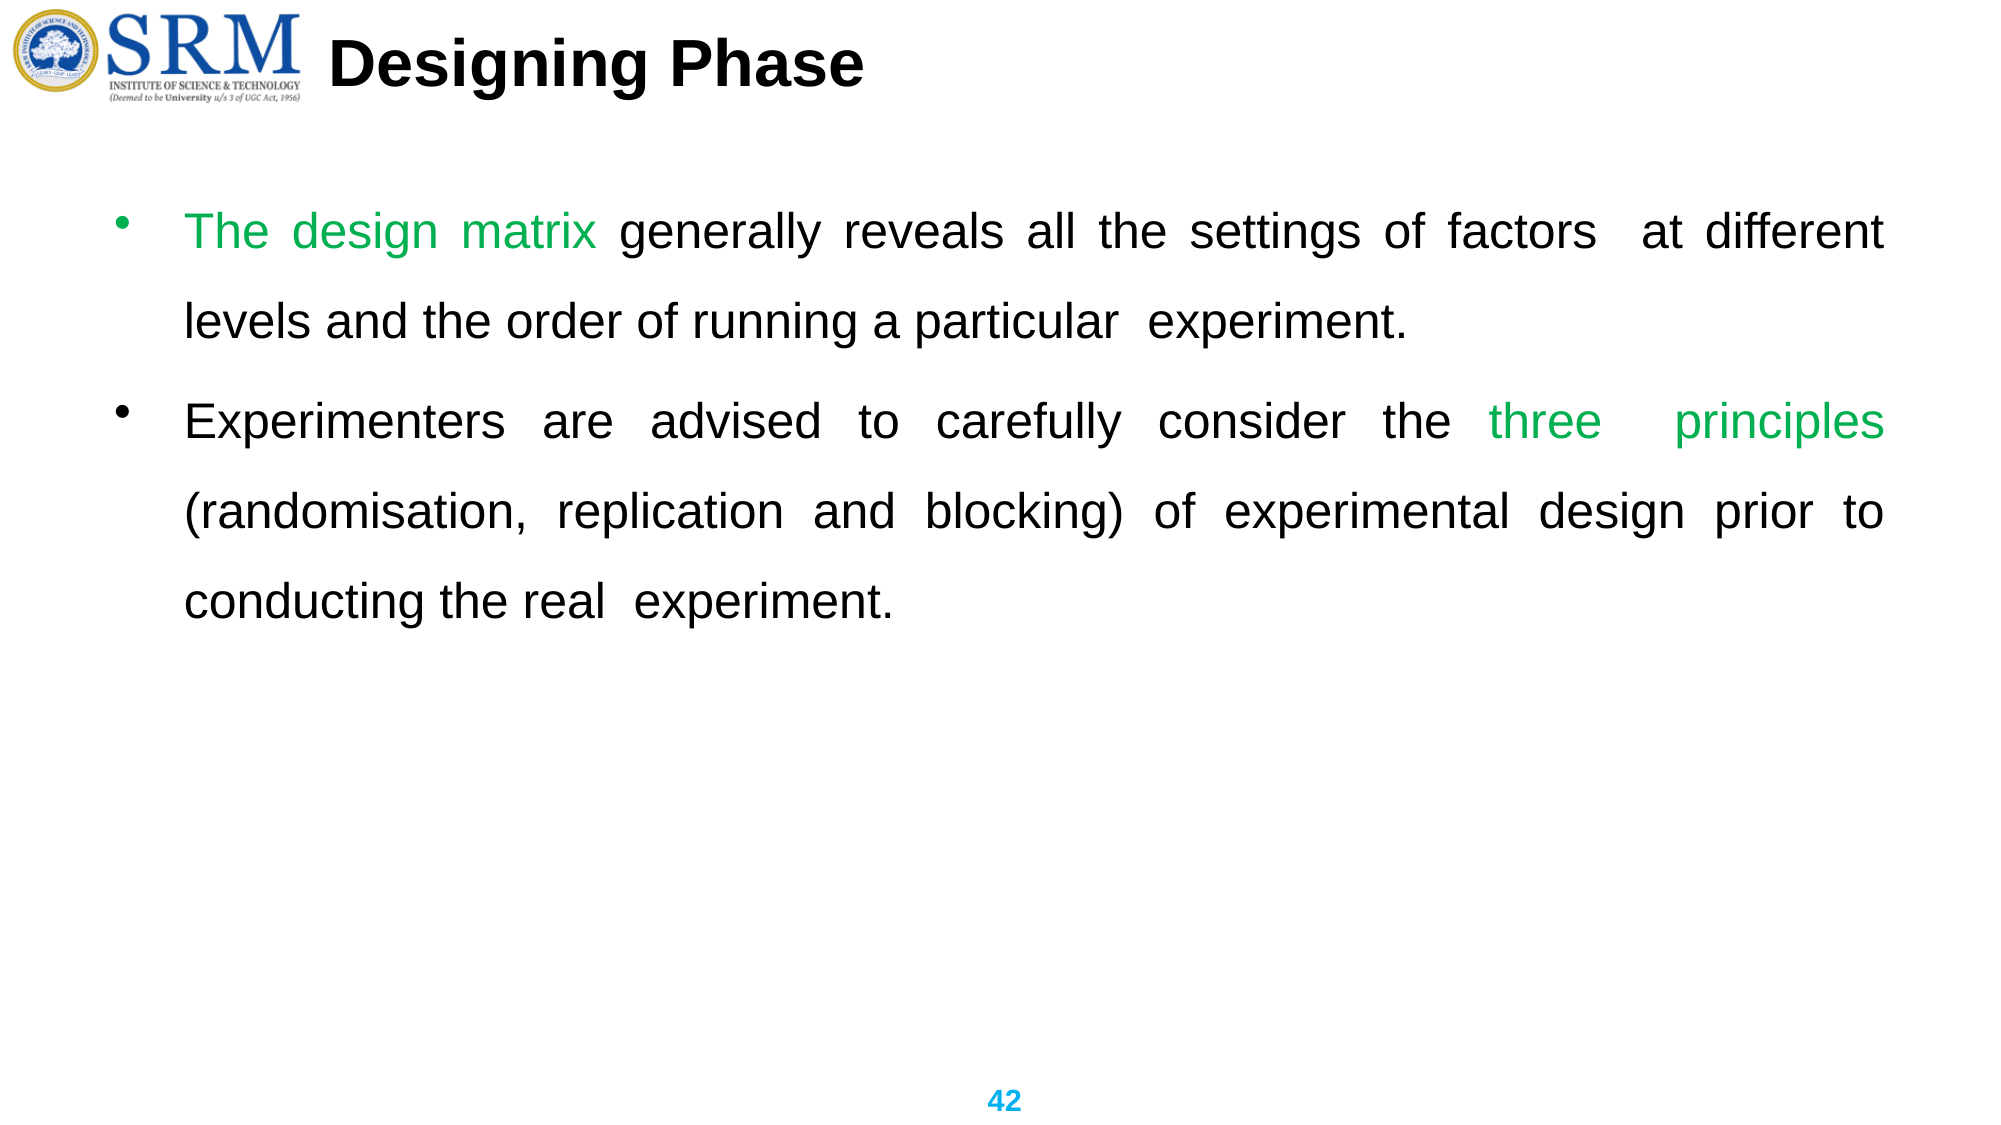

# Designing Phase
The design matrix generally reveals all the settings of factors  at different levels and the order of running a particular  experiment.
Experimenters are advised to carefully consider the three  principles (randomisation, replication and blocking) of experimental design prior to conducting the real  experiment.
42